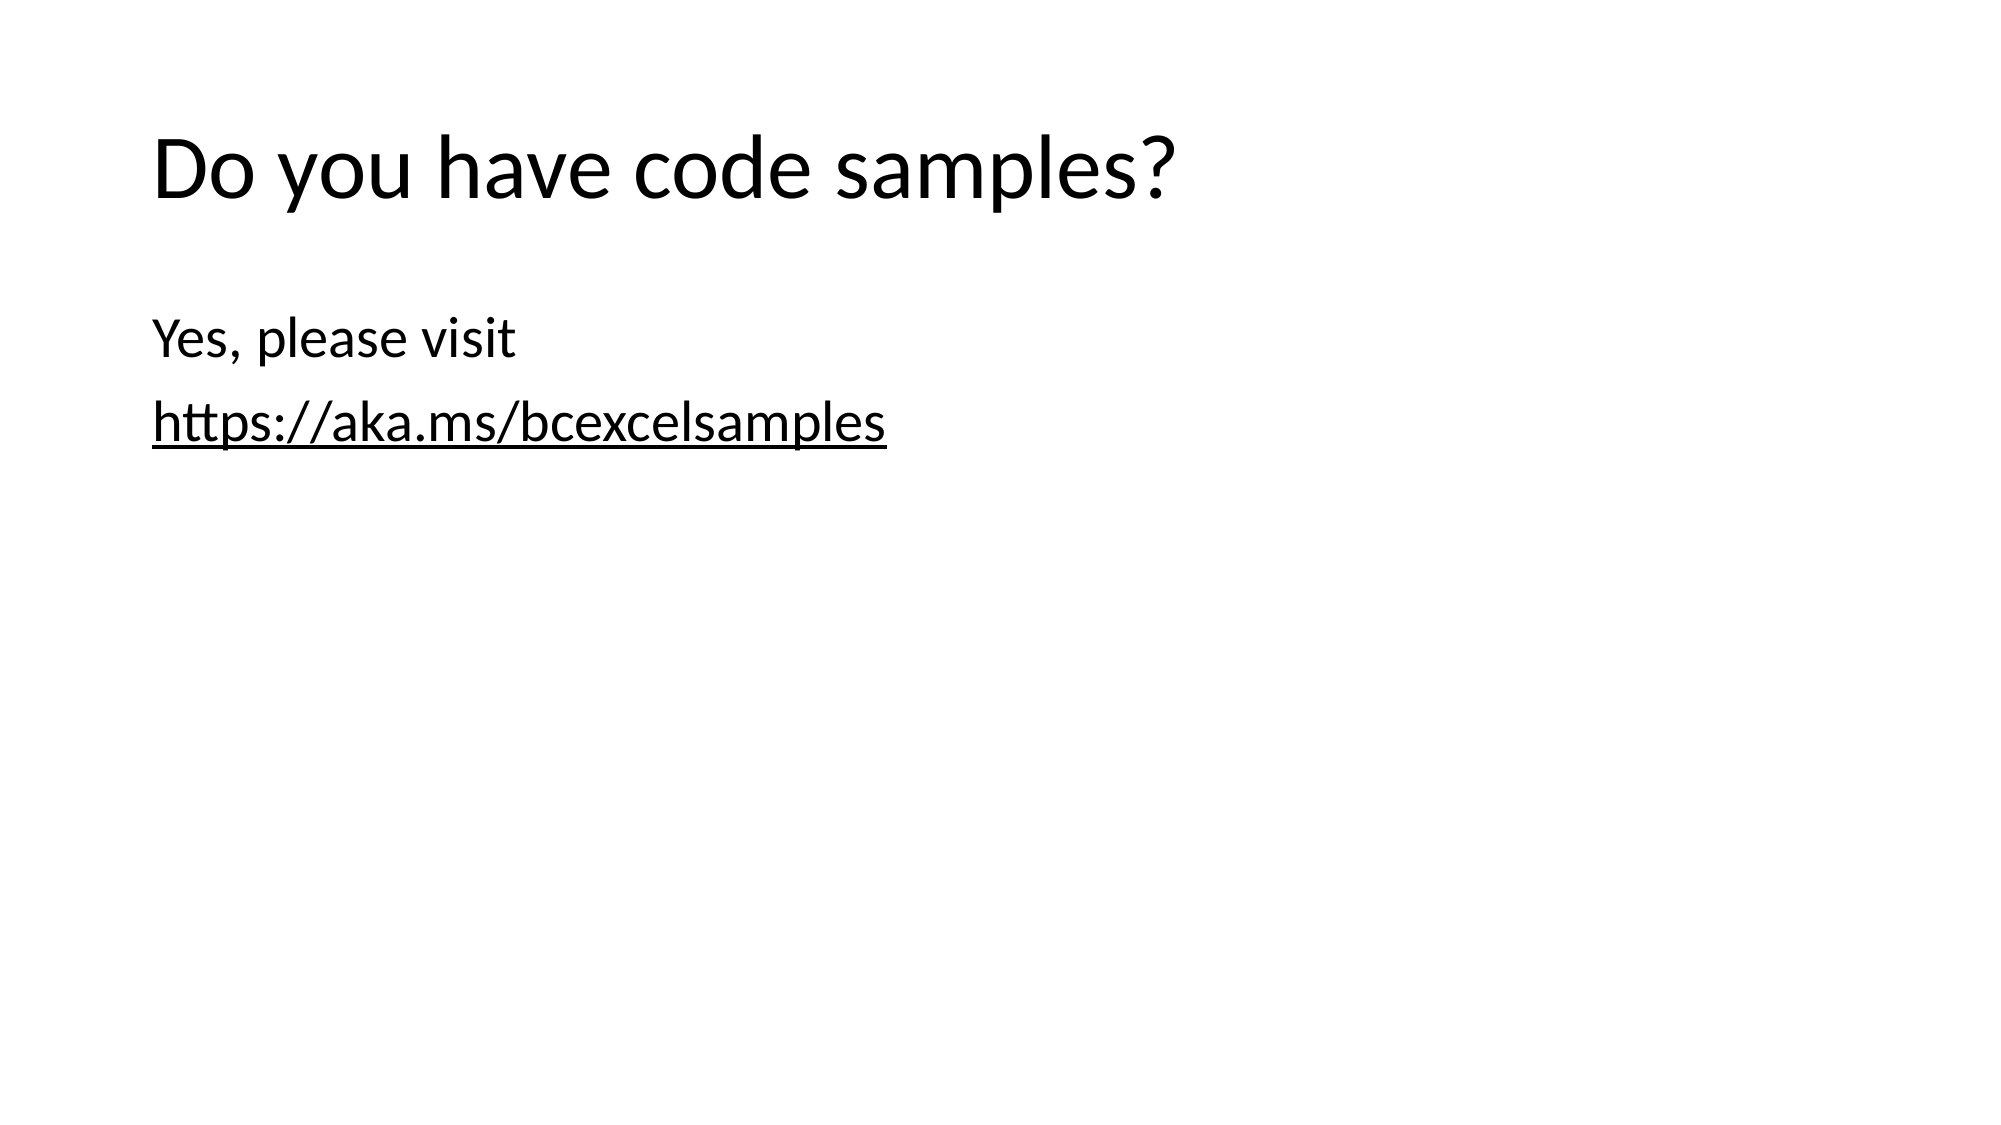

# Do you have code samples?
Yes, please visit
https://aka.ms/bcexcelsamples